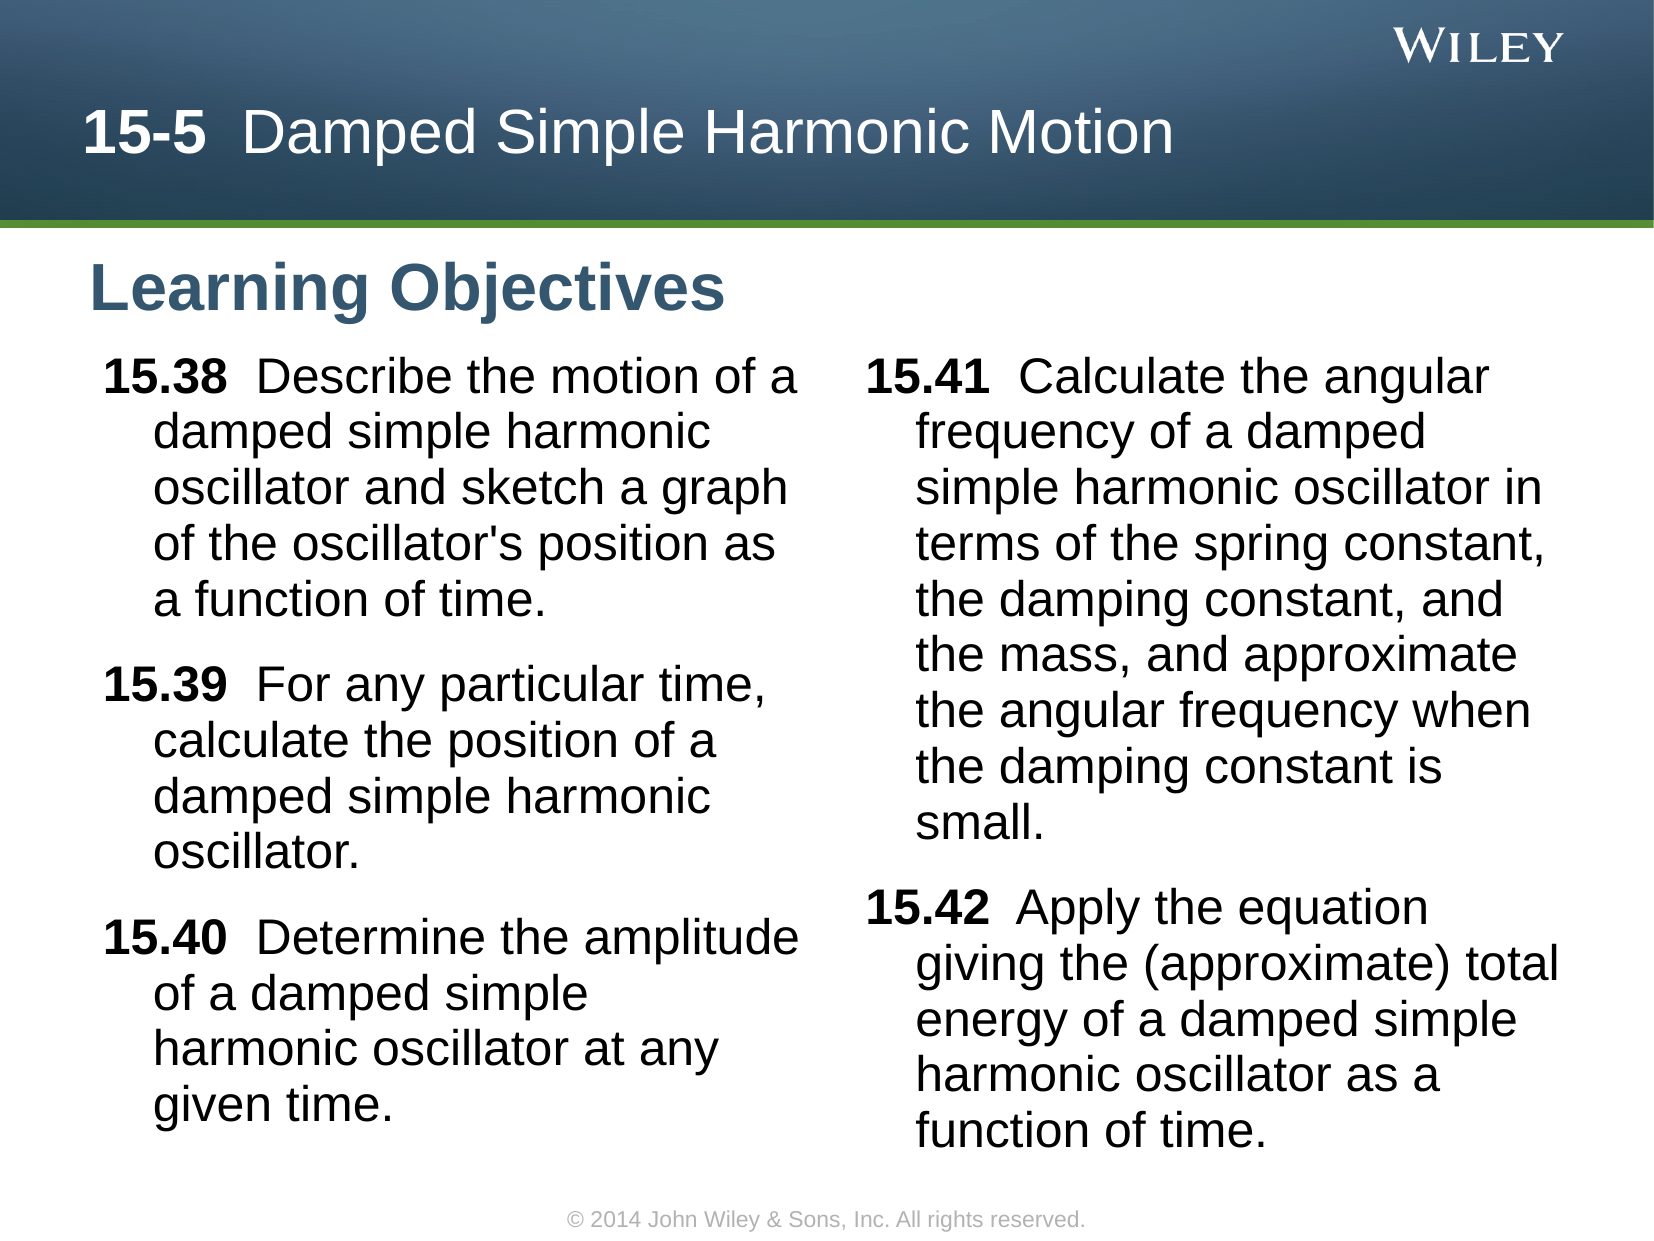

15-5  Damped Simple Harmonic Motion
Learning Objectives
15.38  Describe the motion of a damped simple harmonic oscillator and sketch a graph of the oscillator's position as a function of time.
15.39  For any particular time, calculate the position of a damped simple harmonic oscillator.
15.40  Determine the amplitude of a damped simple harmonic oscillator at any given time.
15.41  Calculate the angular frequency of a damped simple harmonic oscillator in terms of the spring constant, the damping constant, and the mass, and approximate the angular frequency when the damping constant is small.
15.42  Apply the equation giving the (approximate) total energy of a damped simple harmonic oscillator as a function of time.
© 2014 John Wiley & Sons, Inc. All rights reserved.